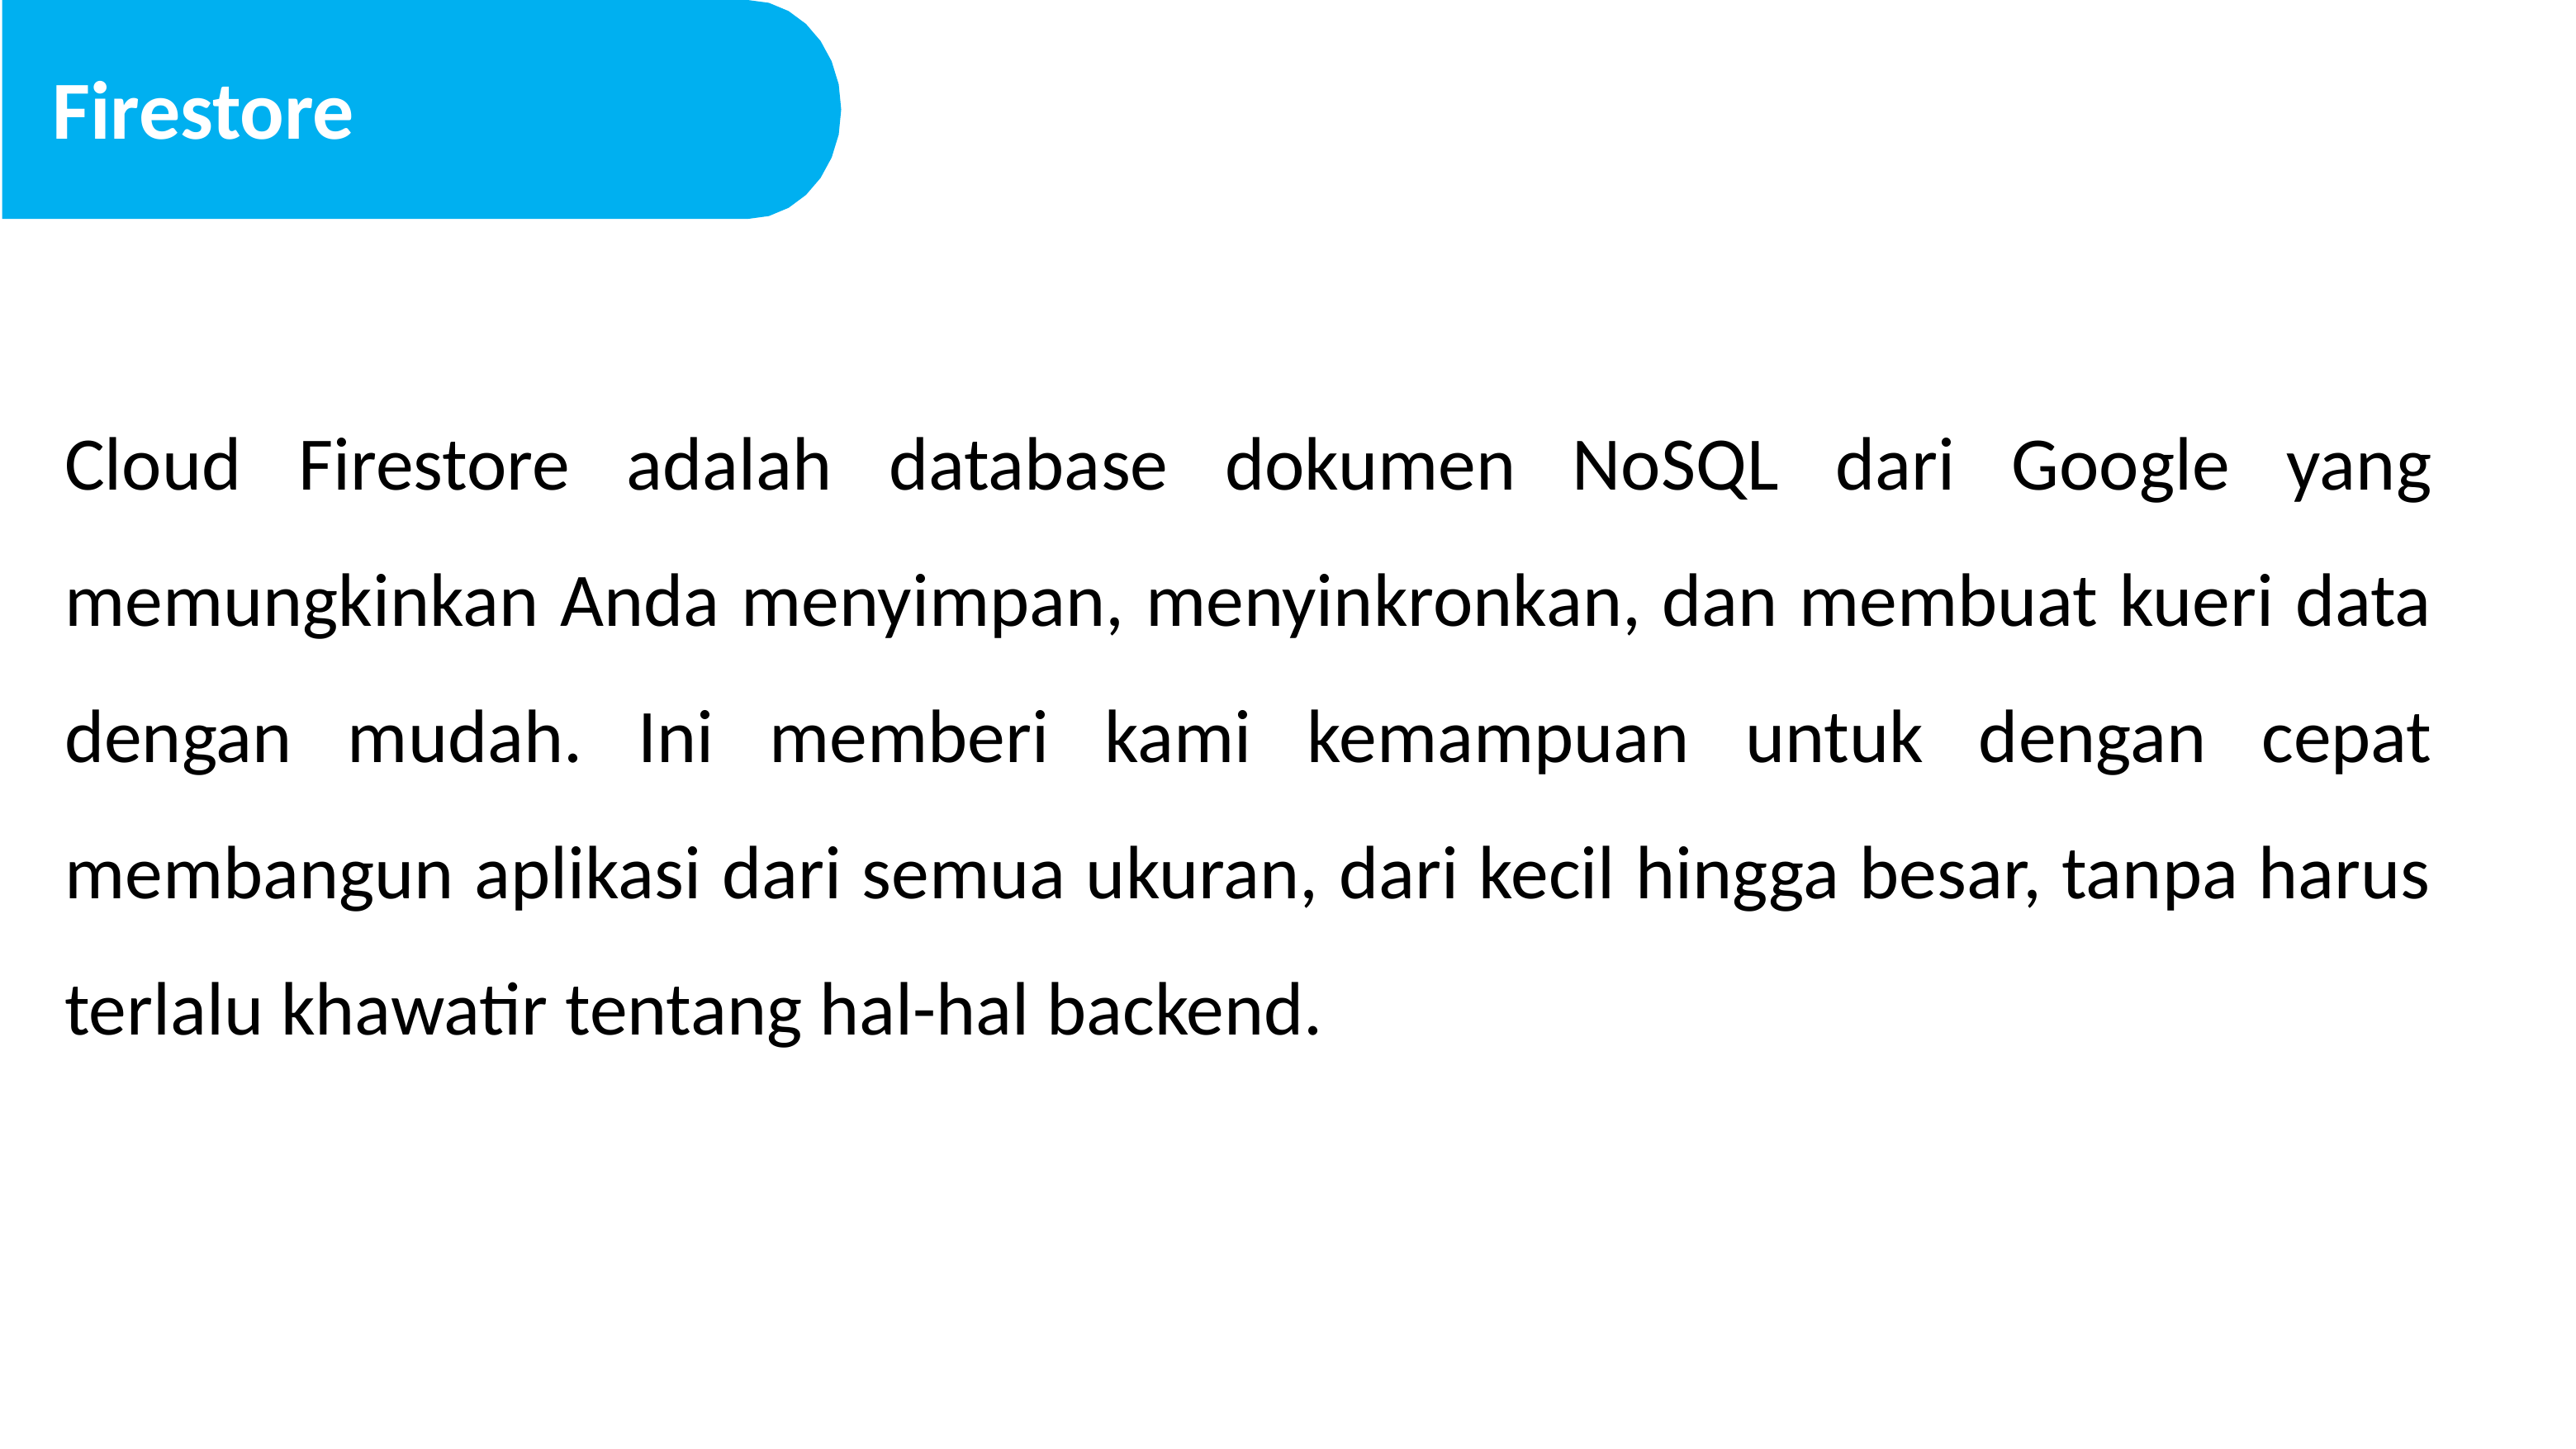

Firestore
Cloud Firestore adalah database dokumen NoSQL dari Google yang memungkinkan Anda menyimpan, menyinkronkan, dan membuat kueri data dengan mudah. Ini memberi kami kemampuan untuk dengan cepat membangun aplikasi dari semua ukuran, dari kecil hingga besar, tanpa harus terlalu khawatir tentang hal-hal backend.